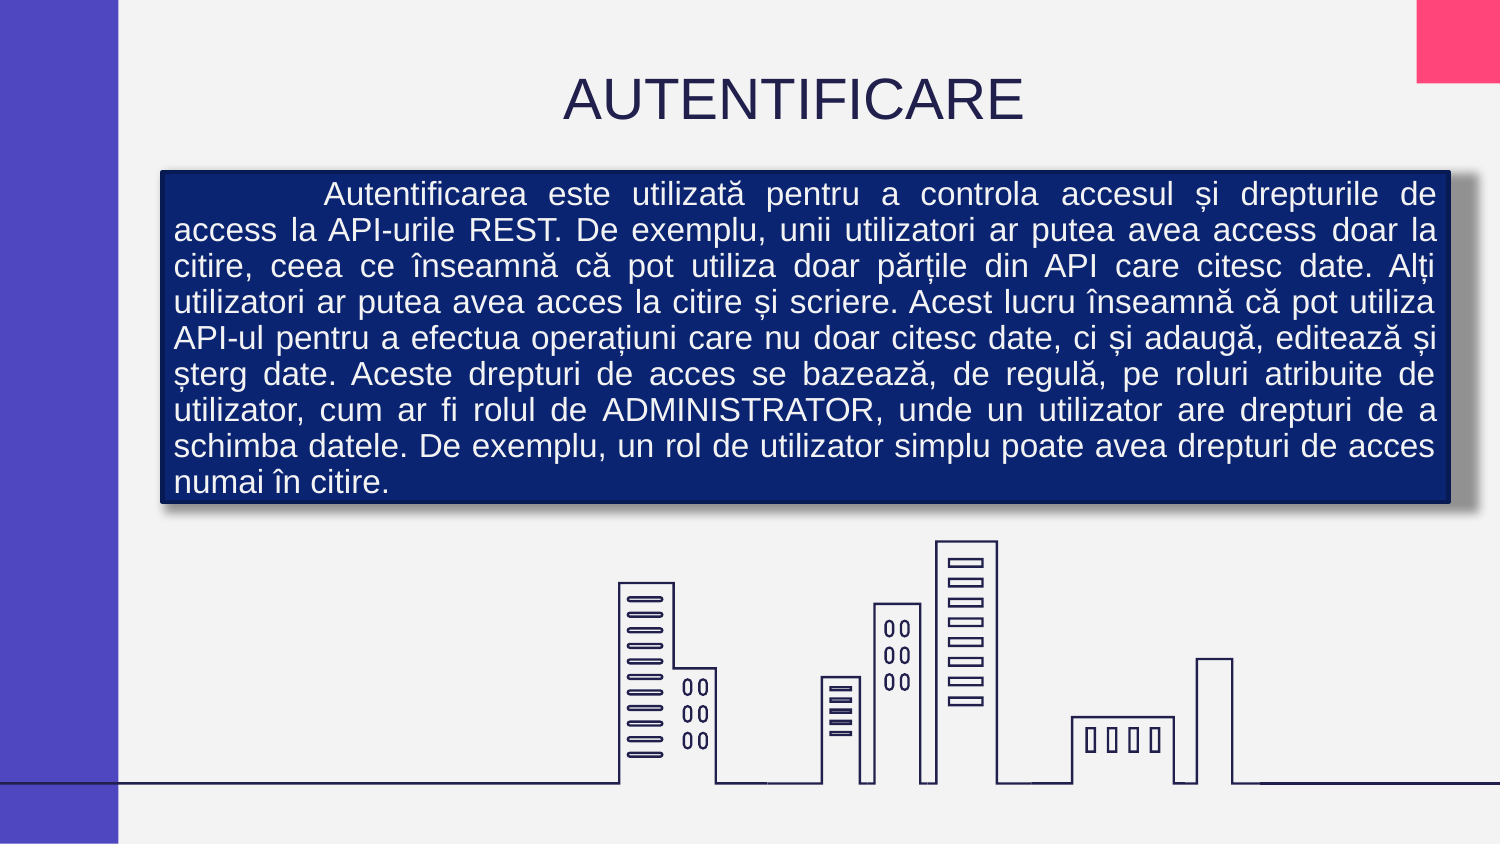

# AUTENTIFICARE
	Autentificarea este utilizată pentru a controla accesul și drepturile de access la API-urile REST. De exemplu, unii utilizatori ar putea avea access doar la citire, ceea ce înseamnă că pot utiliza doar părțile din API care citesc date. Alți utilizatori ar putea avea acces la citire și scriere. Acest lucru înseamnă că pot utiliza API-ul pentru a efectua operațiuni care nu doar citesc date, ci și adaugă, editează și șterg date. Aceste drepturi de acces se bazează, de regulă, pe roluri atribuite de utilizator, cum ar fi rolul de ADMINISTRATOR, unde un utilizator are drepturi de a schimba datele. De exemplu, un rol de utilizator simplu poate avea drepturi de acces numai în citire.